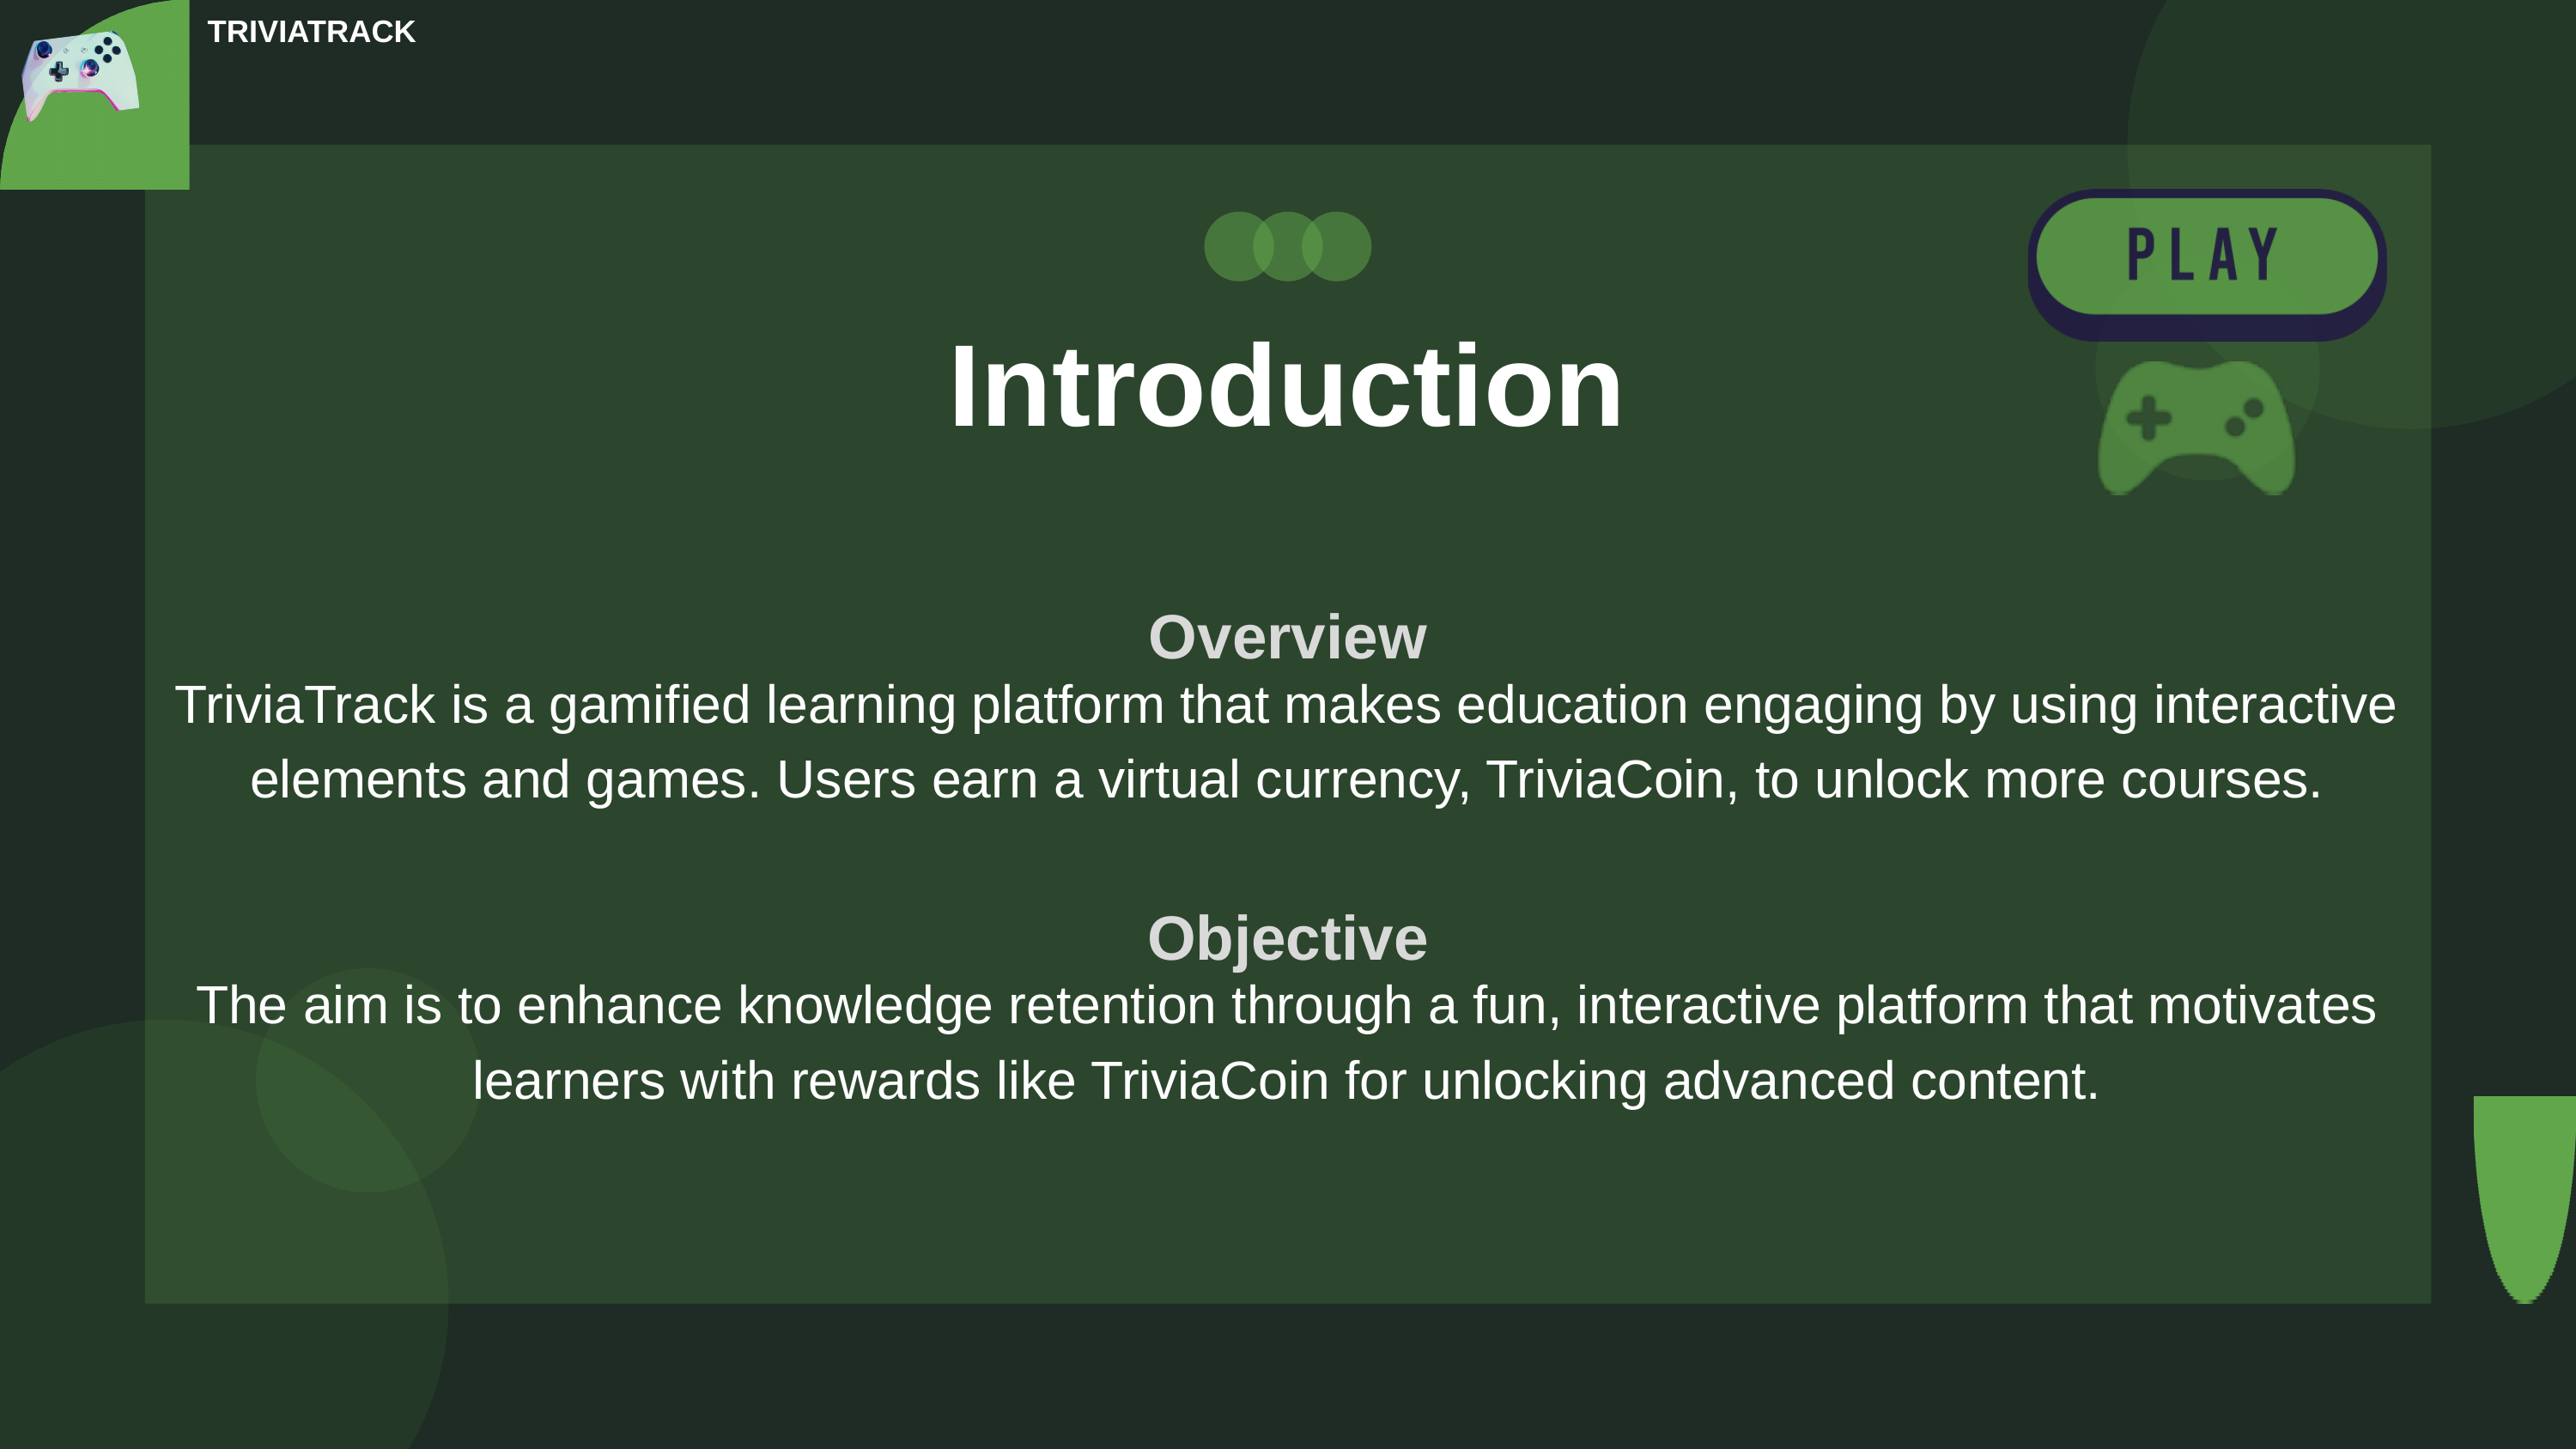

TRIVIATRACK

Introduction

Overview
TriviaTrack is a gamified learning platform that makes education engaging by using interactive elements and games. Users earn a virtual currency, TriviaCoin, to unlock more courses.

The aim is to enhance knowledge retention through a fun, interactive platform that motivates learners with rewards like TriviaCoin for unlocking advanced content.
Objective